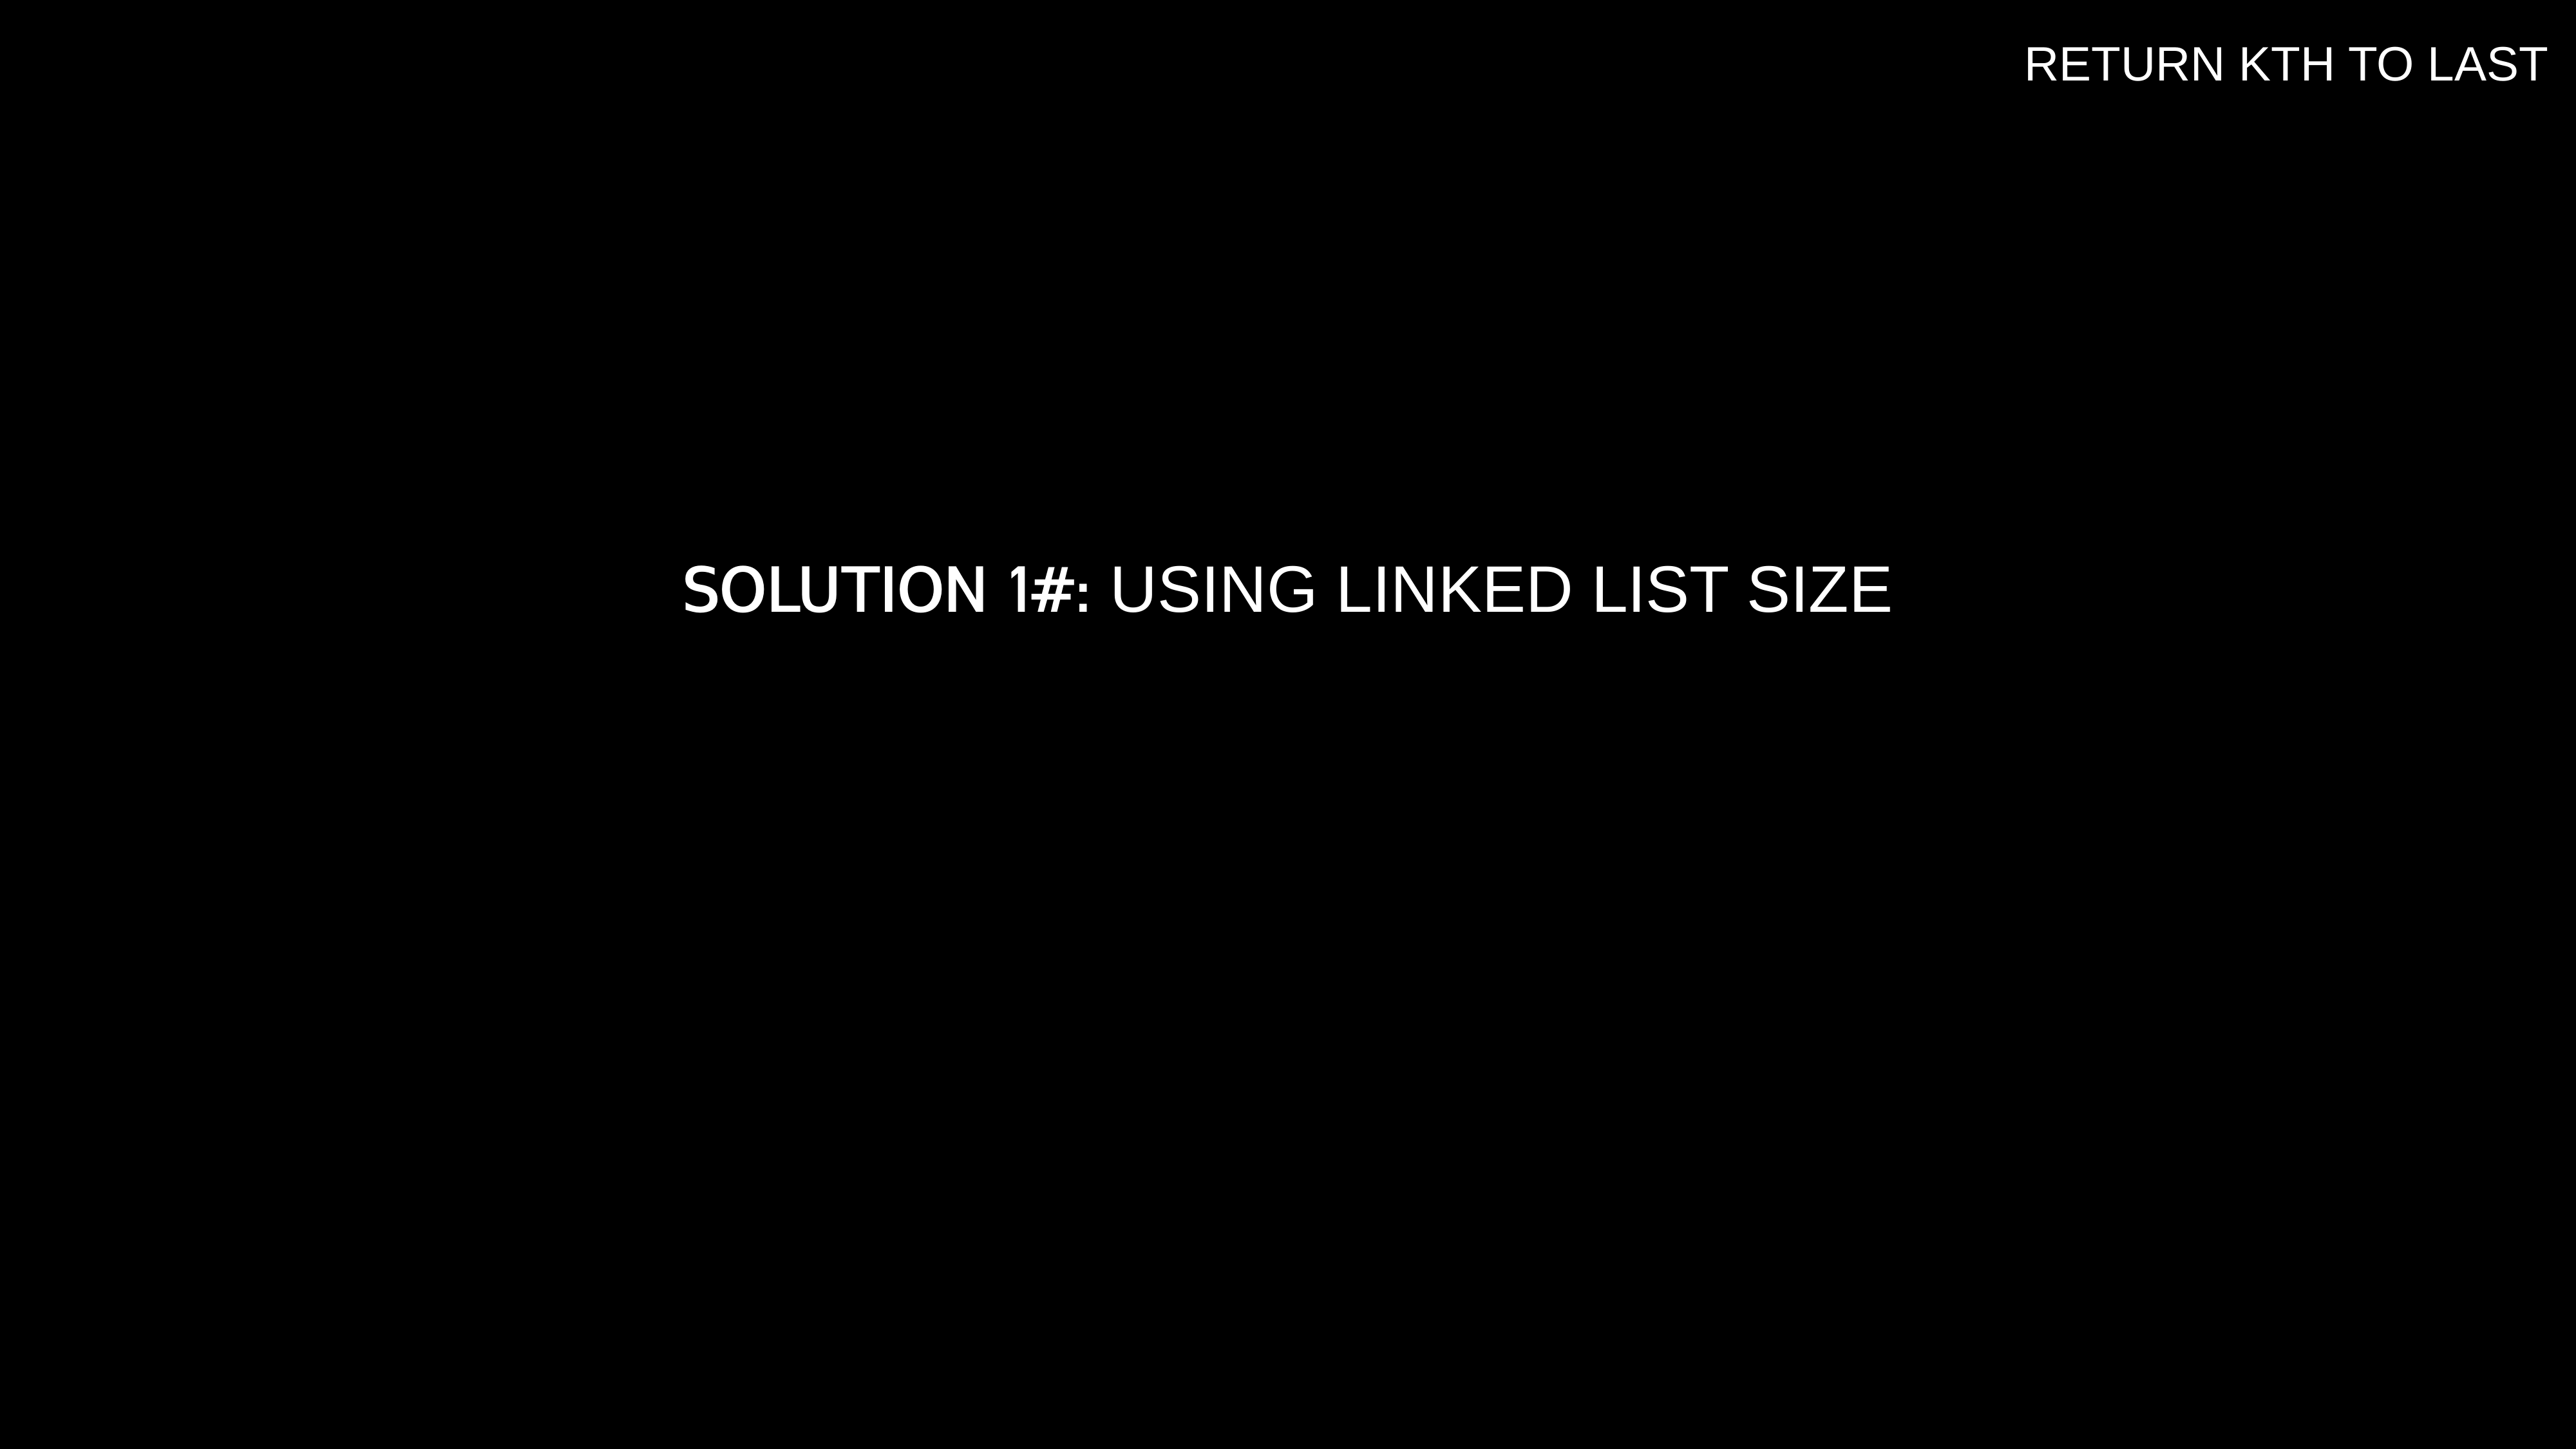

RETURN KTH TO LAST
# Solution 1#: using linked list size